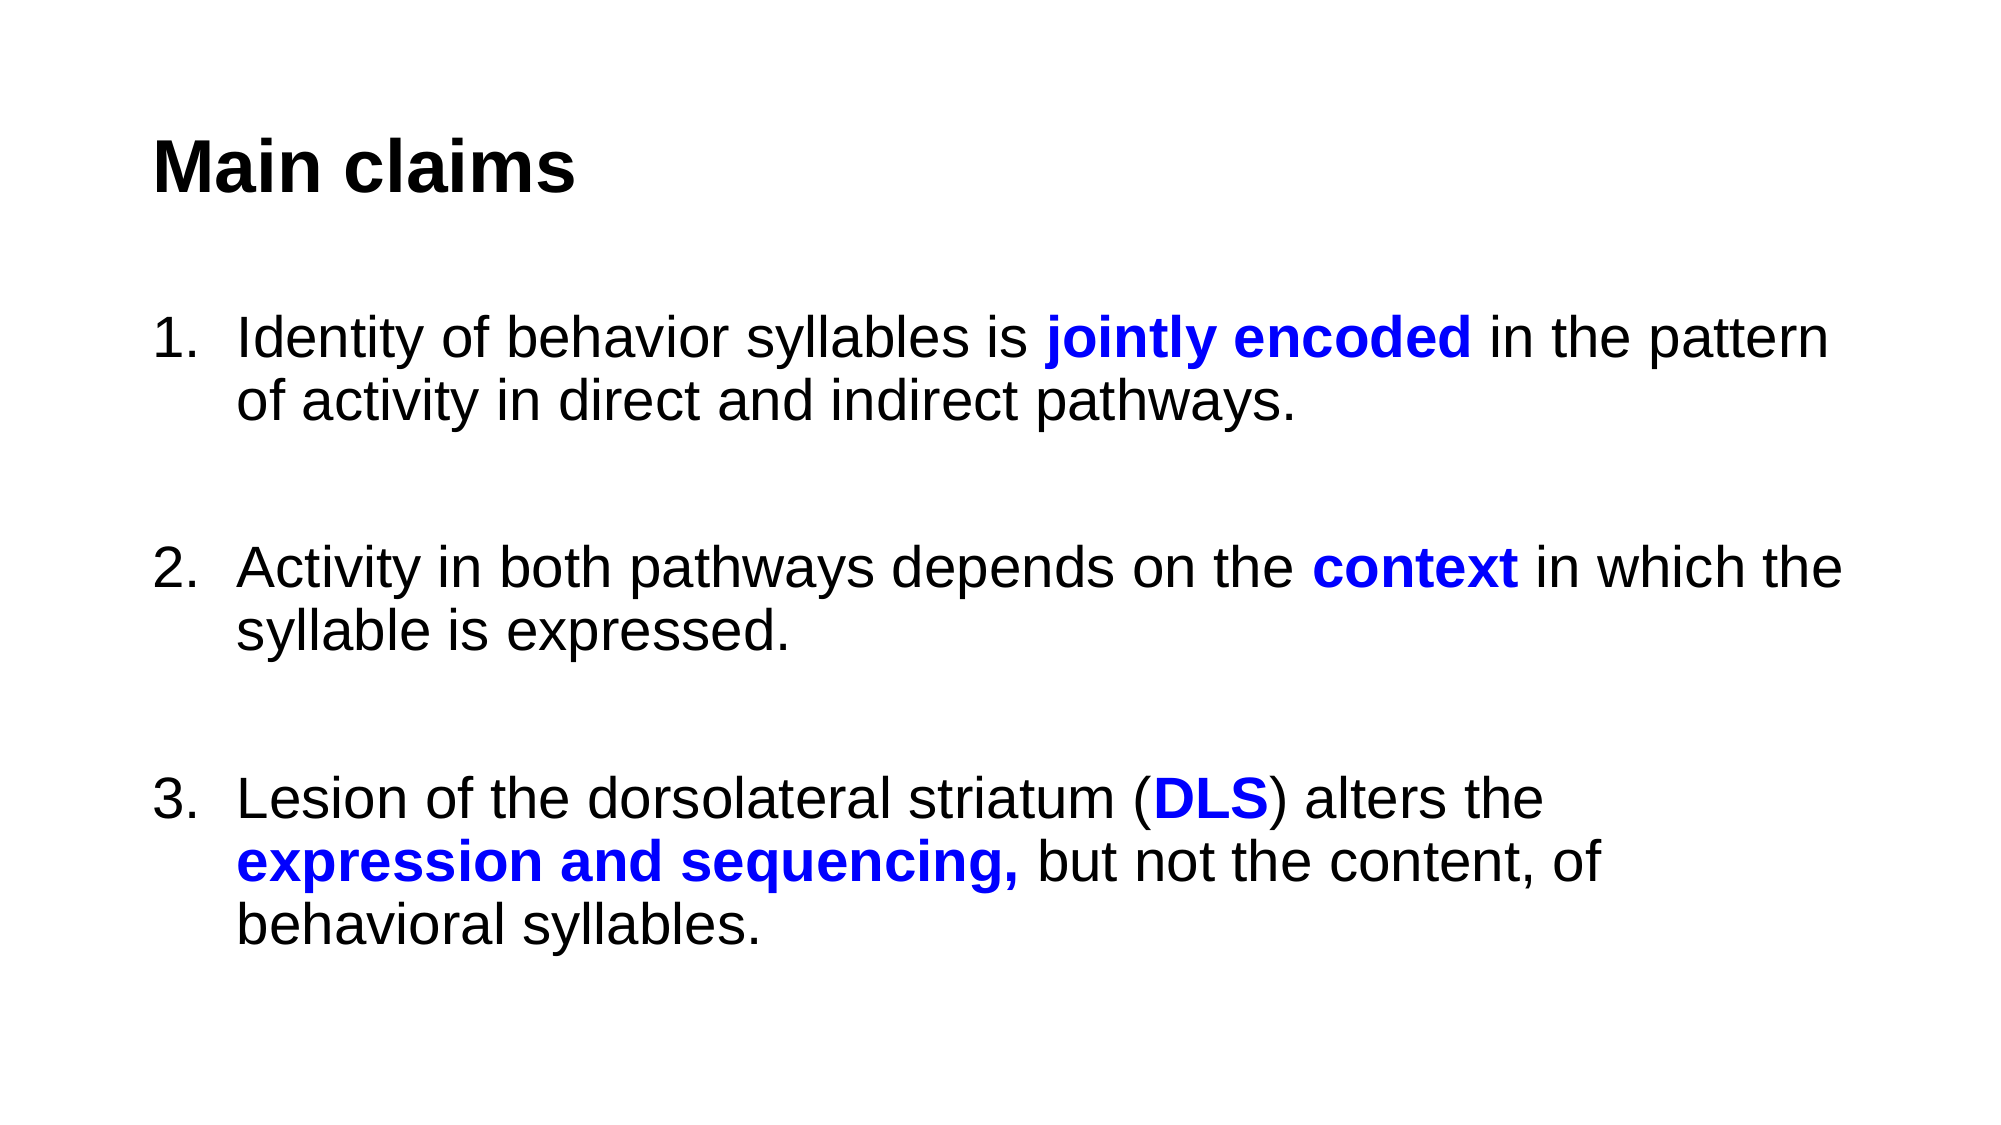

# Main claims
Identity of behavior syllables is jointly encoded in the pattern of activity in direct and indirect pathways.

Activity in both pathways depends on the context in which the syllable is expressed.

Lesion of the dorsolateral striatum (DLS) alters the expression and sequencing, but not the content, of behavioral syllables.